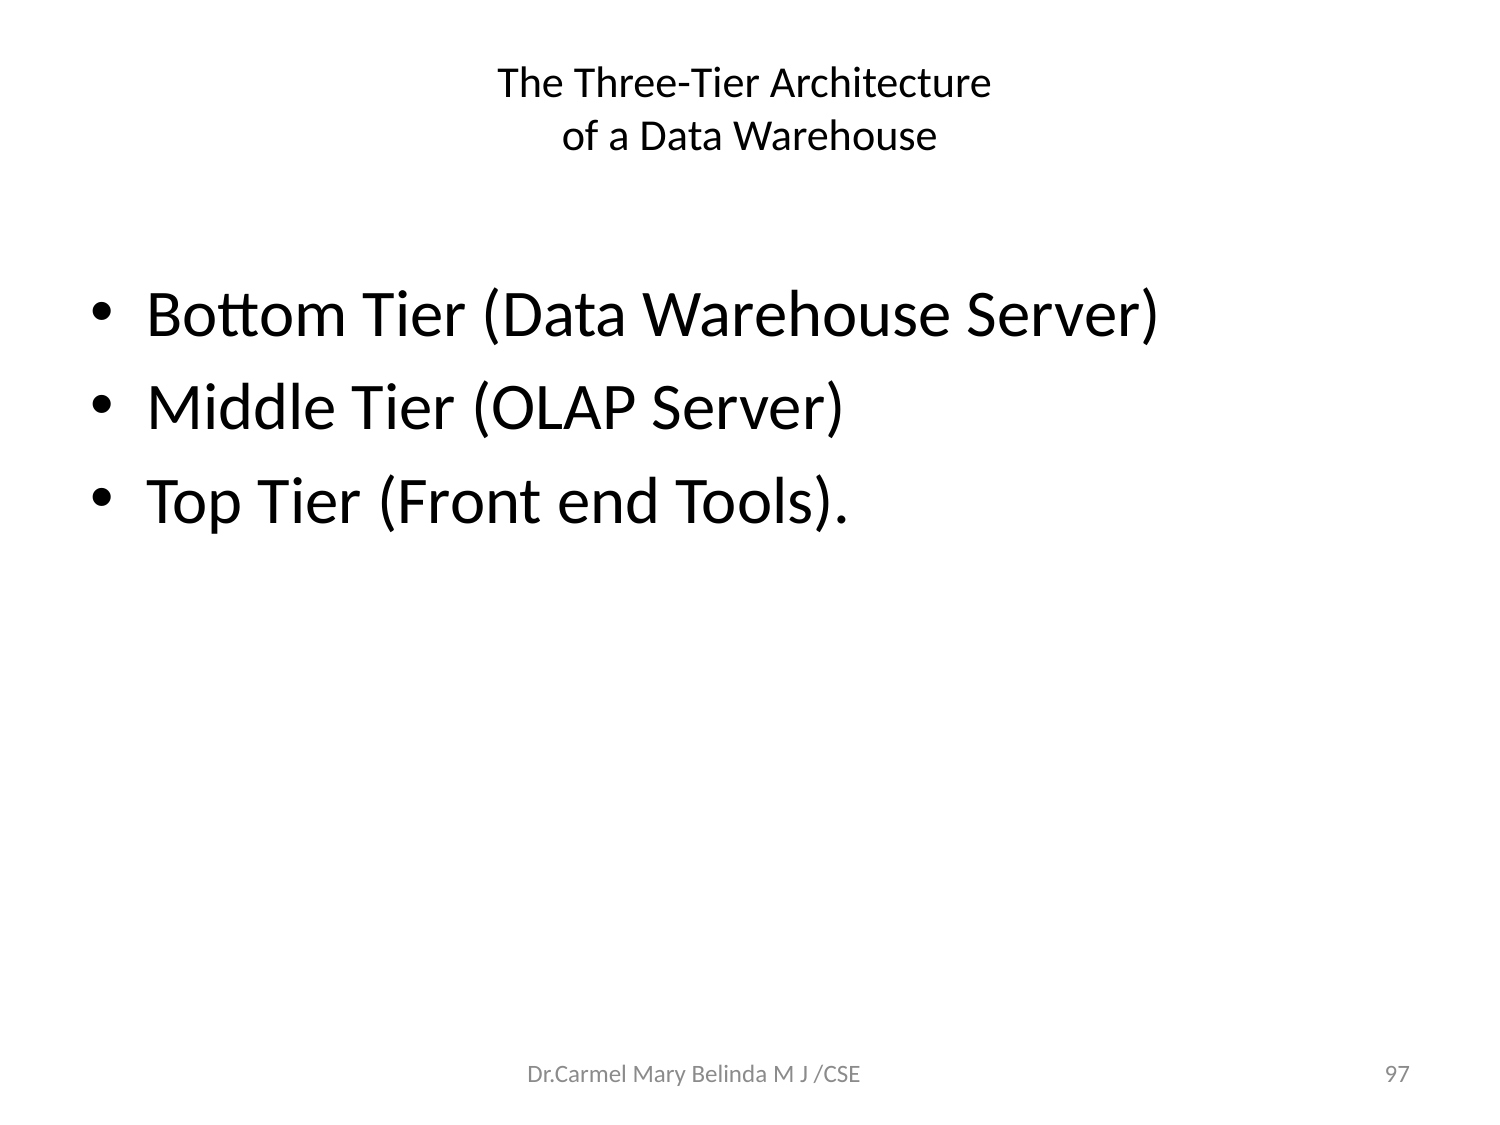

# The Three-Tier Architecture of a Data Warehouse
Bottom Tier (Data Warehouse Server)
Middle Tier (OLAP Server)
Top Tier (Front end Tools).

Dr.Carmel Mary Belinda M J /CSE
97